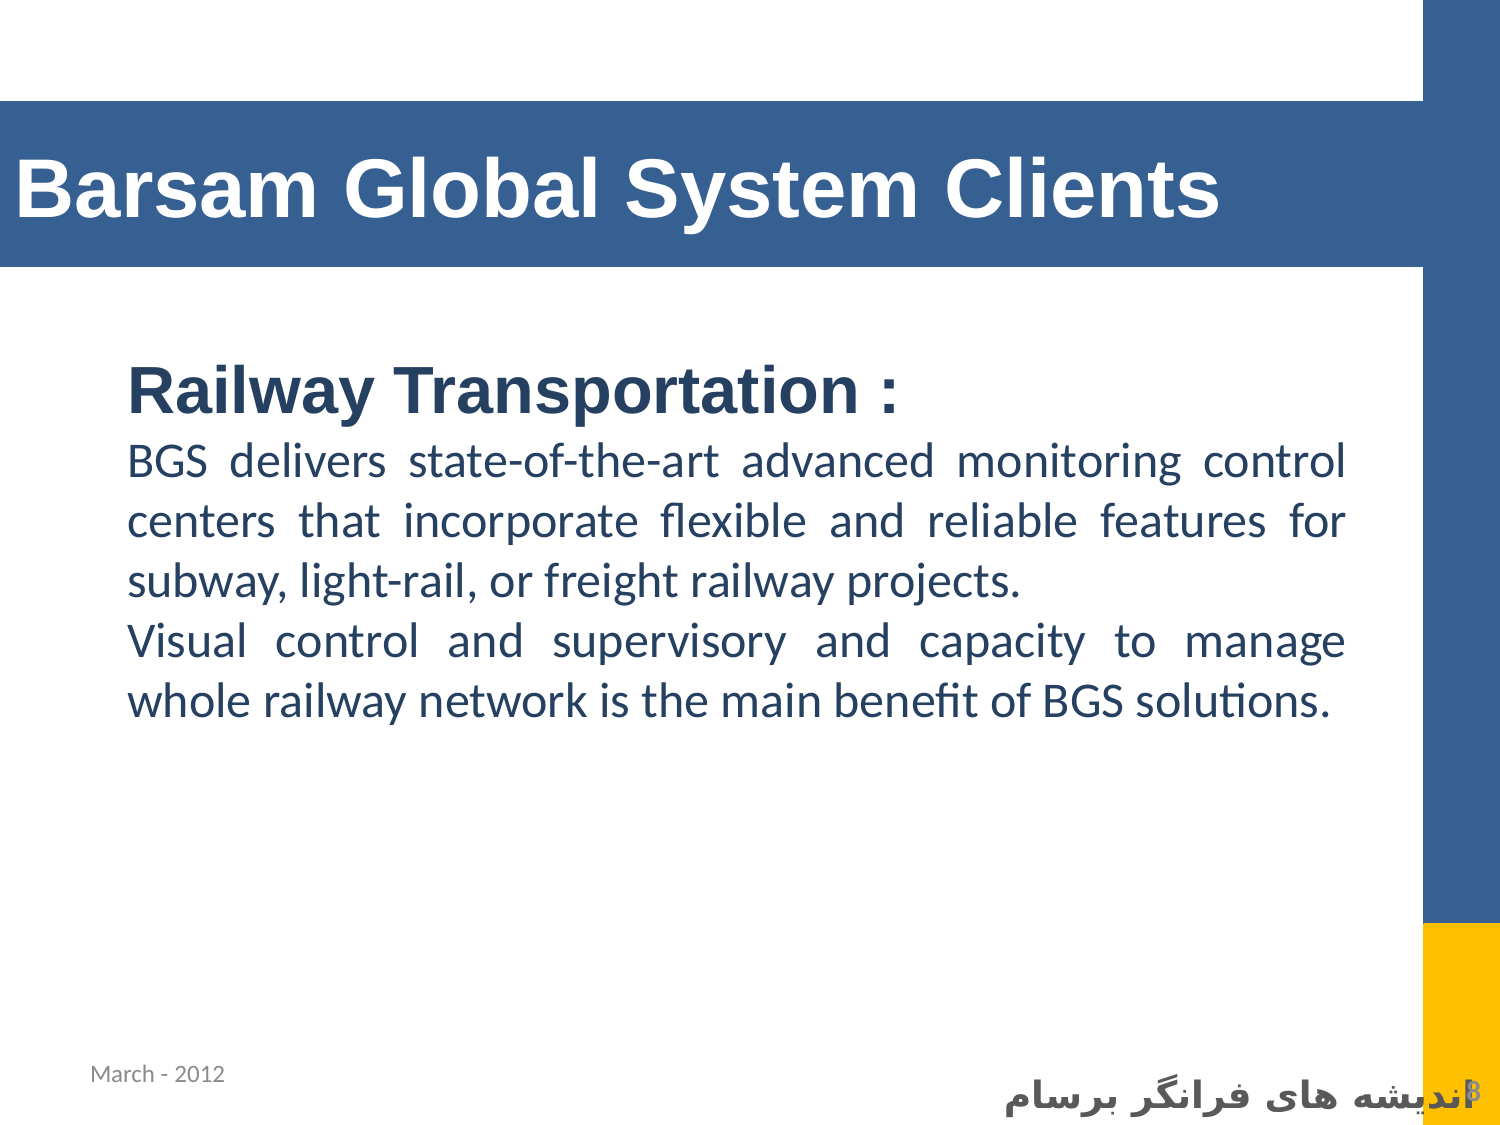

Barsam Global System Clients
Railway Transportation :
BGS delivers state-of-the-art advanced monitoring control centers that incorporate flexible and reliable features for subway, light-rail, or freight railway projects.
Visual control and supervisory and capacity to manage whole railway network is the main benefit of BGS solutions.

‏

March - 2012
8
اندیشه های فرانگر برسام